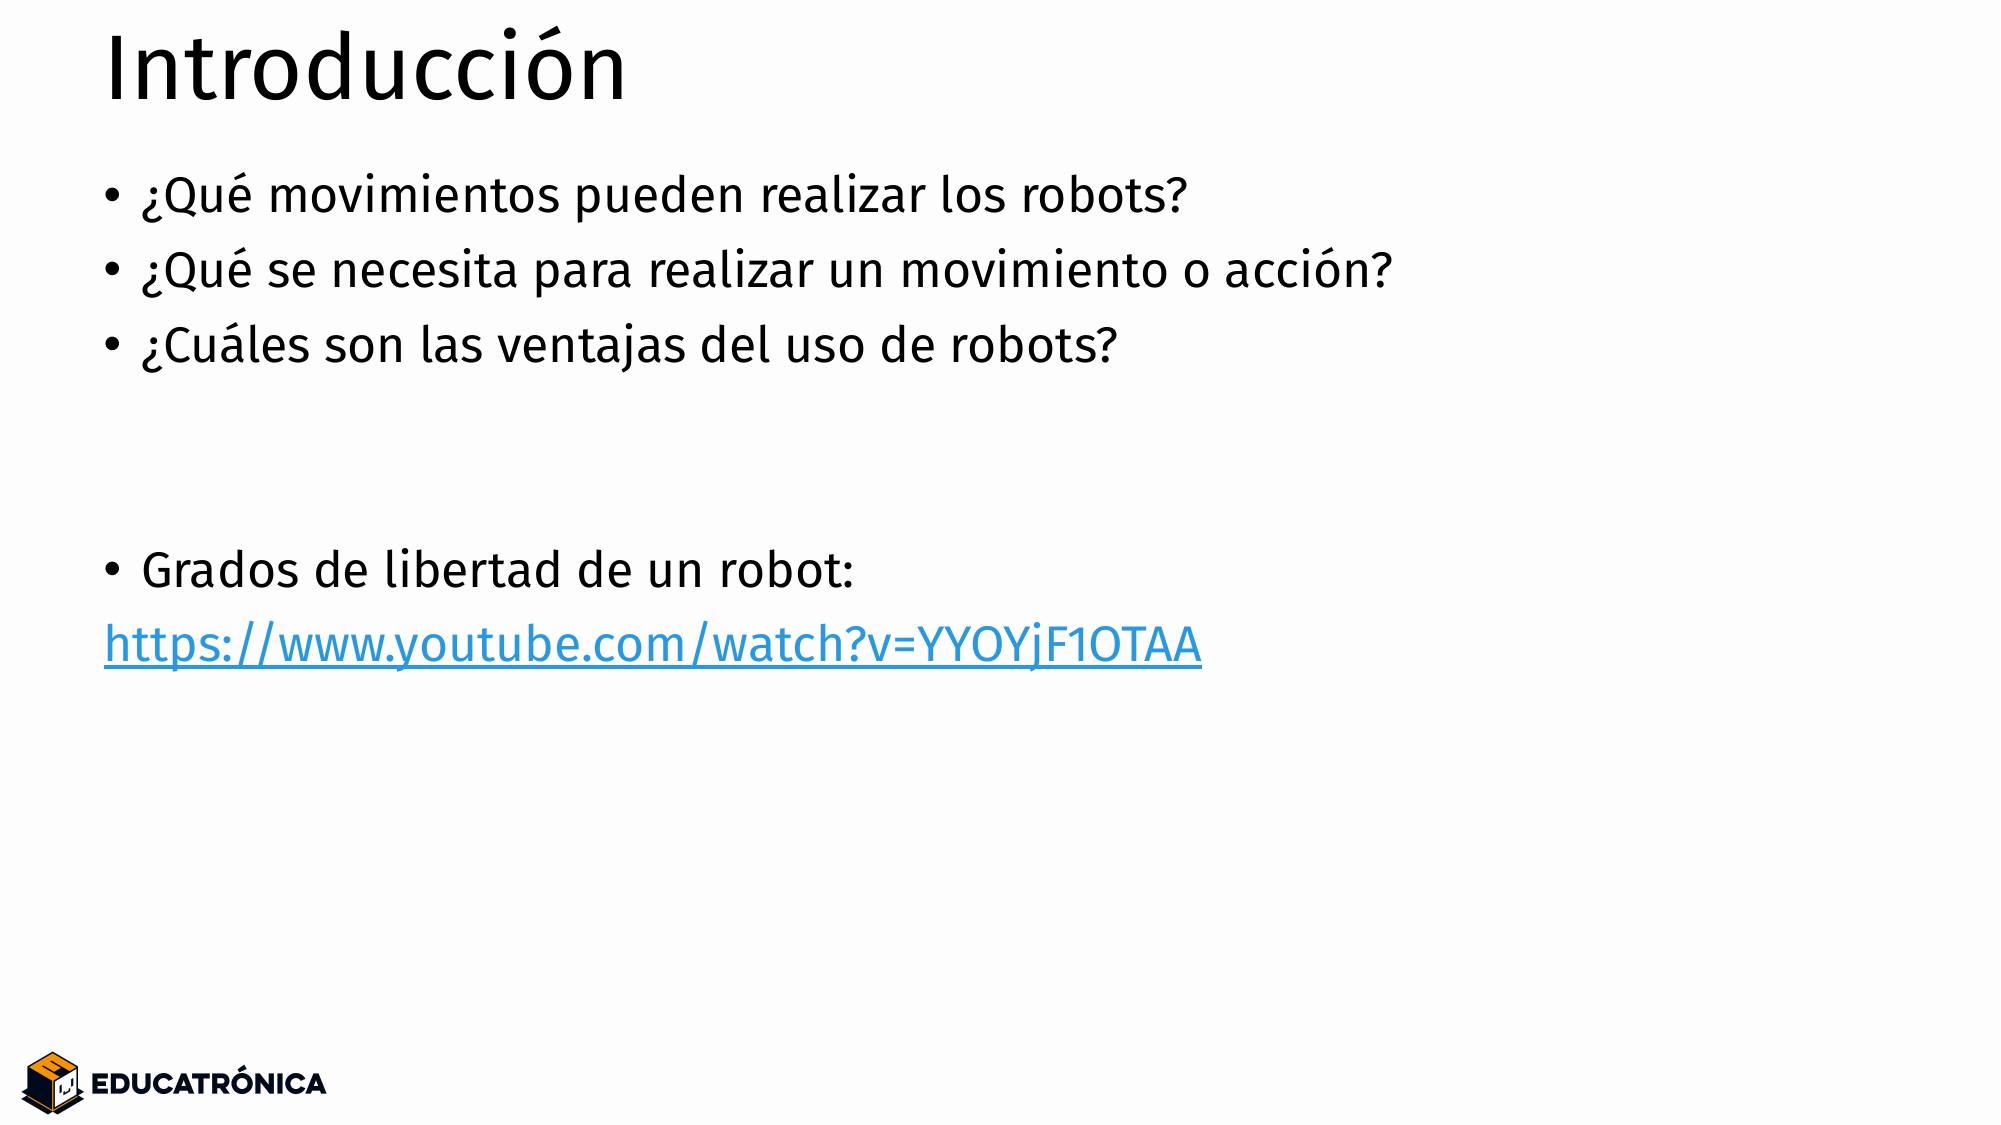

# Introducción
¿Qué movimientos pueden realizar los robots?
¿Qué se necesita para realizar un movimiento o acción?
¿Cuáles son las ventajas del uso de robots?

Grados de libertad de un robot:
https://www.youtube.com/watch?v=YYOYjF1OTAA